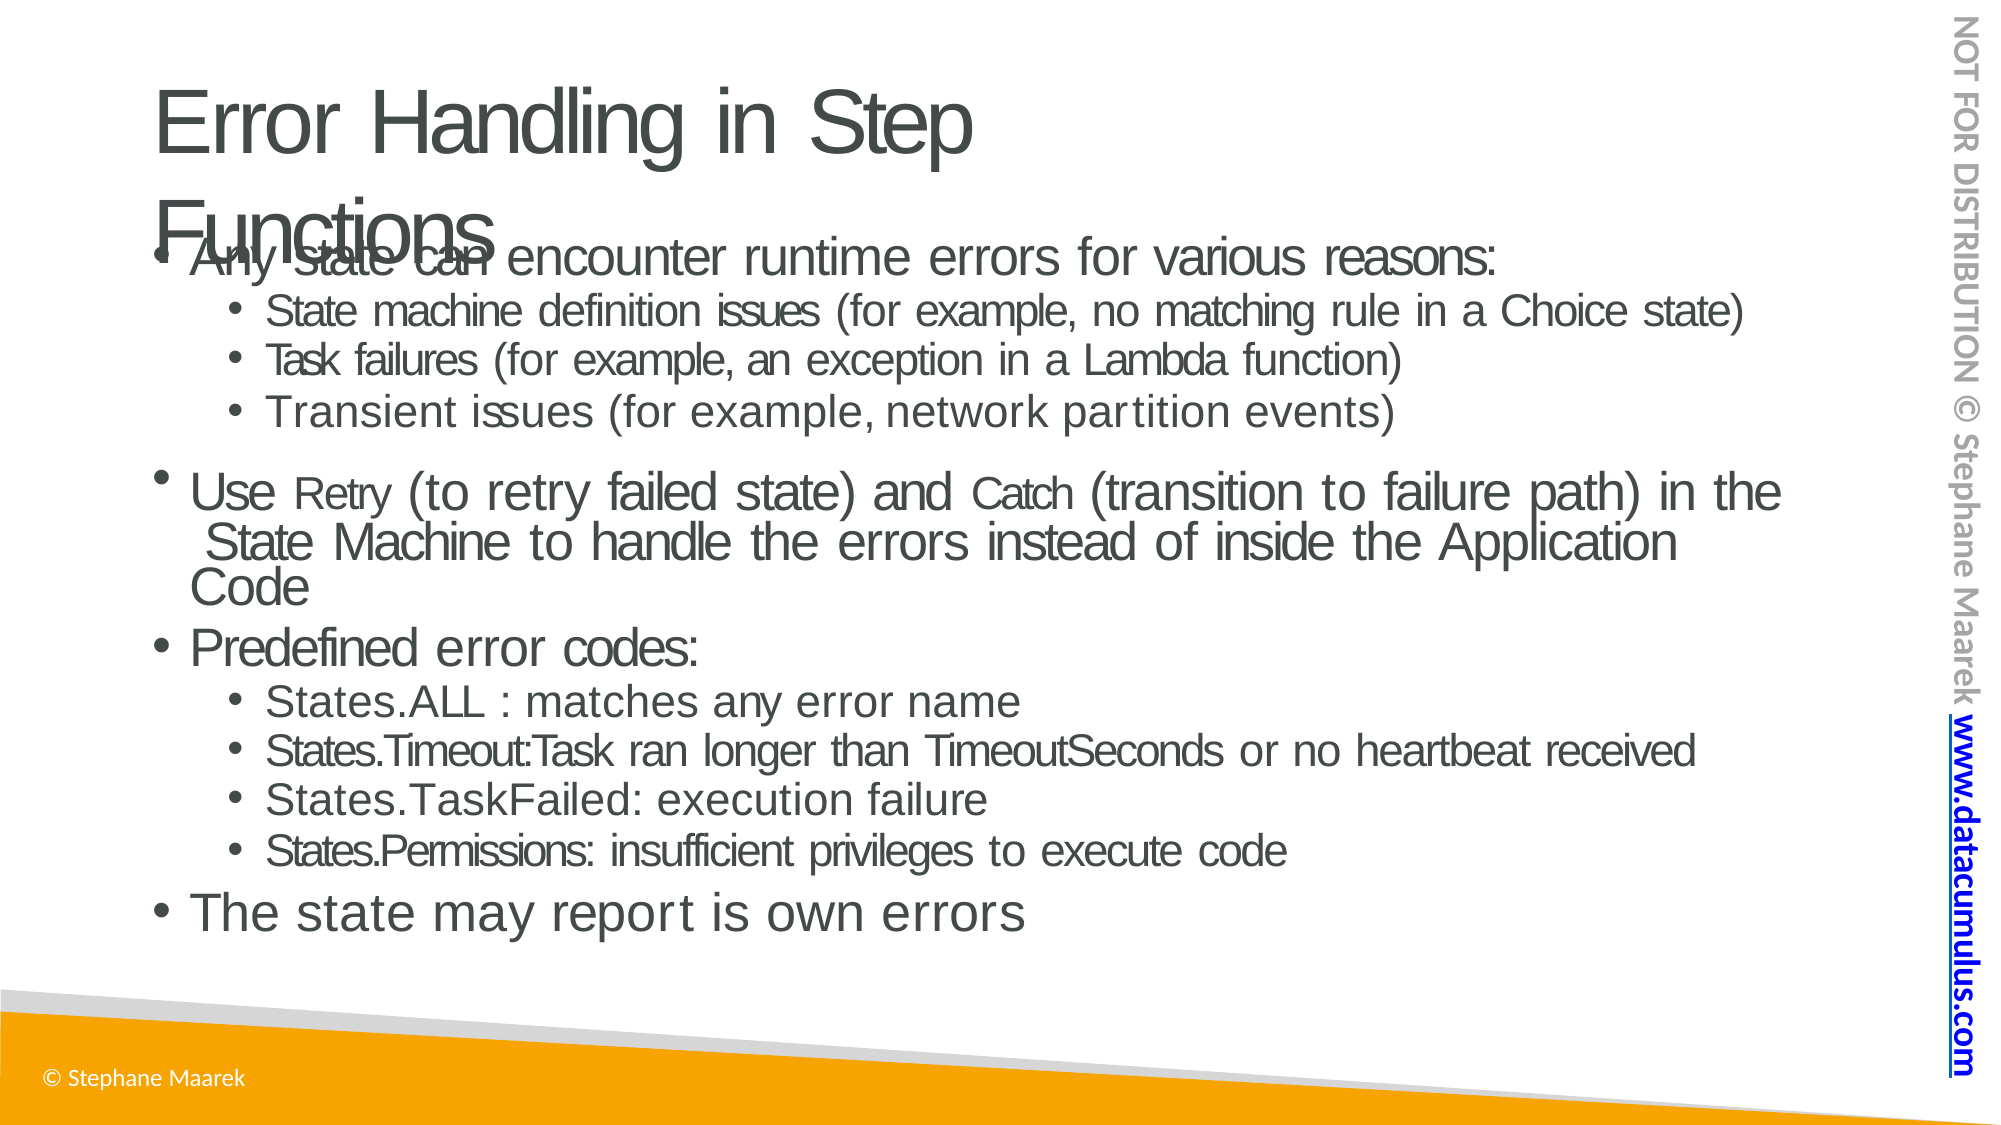

NOT FOR DISTRIBUTION © Stephane Maarek www.datacumulus.com
# Error Handling in Step Functions
Any state can encounter runtime errors for various reasons:
State machine definition issues (for example, no matching rule in a Choice state)
Task failures (for example, an exception in a Lambda function)
Transient issues (for example, network partition events)
Use Retry (to retry failed state) and Catch (transition to failure path) in the  State Machine to handle the errors instead of inside the Application Code
Predefined error codes:
States.ALL : matches any error name
States.Timeout:Task ran longer than TimeoutSeconds or no heartbeat received
States.TaskFailed: execution failure
States.Permissions: insufficient privileges to execute code
The state may report is own errors
© Stephane Maarek